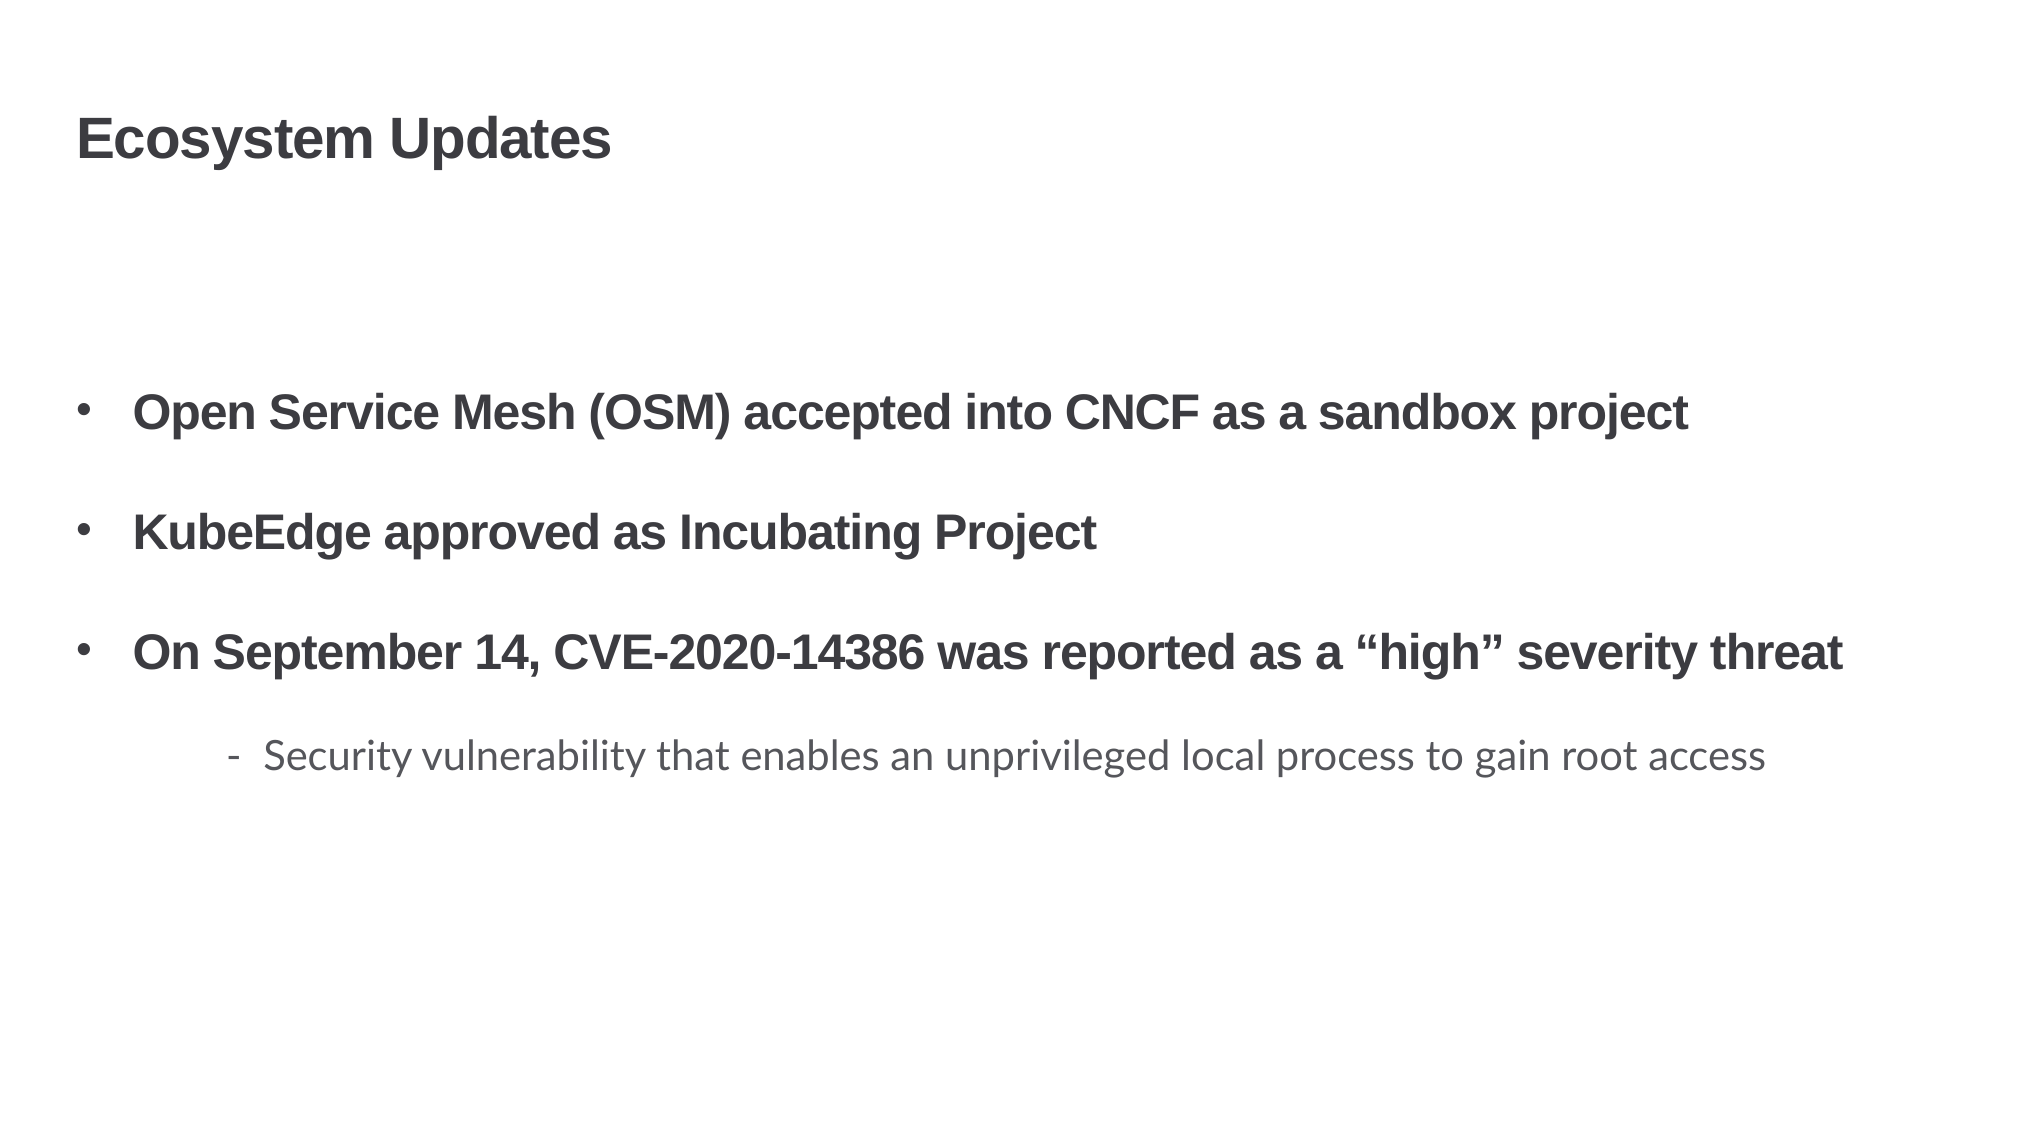

# Ecosystem Updates
Open Service Mesh (OSM) accepted into CNCF as a sandbox project
KubeEdge approved as Incubating Project
On September 14, CVE-2020-14386 was reported as a “high” severity threat
	-  Security vulnerability that enables an unprivileged local process to gain root access